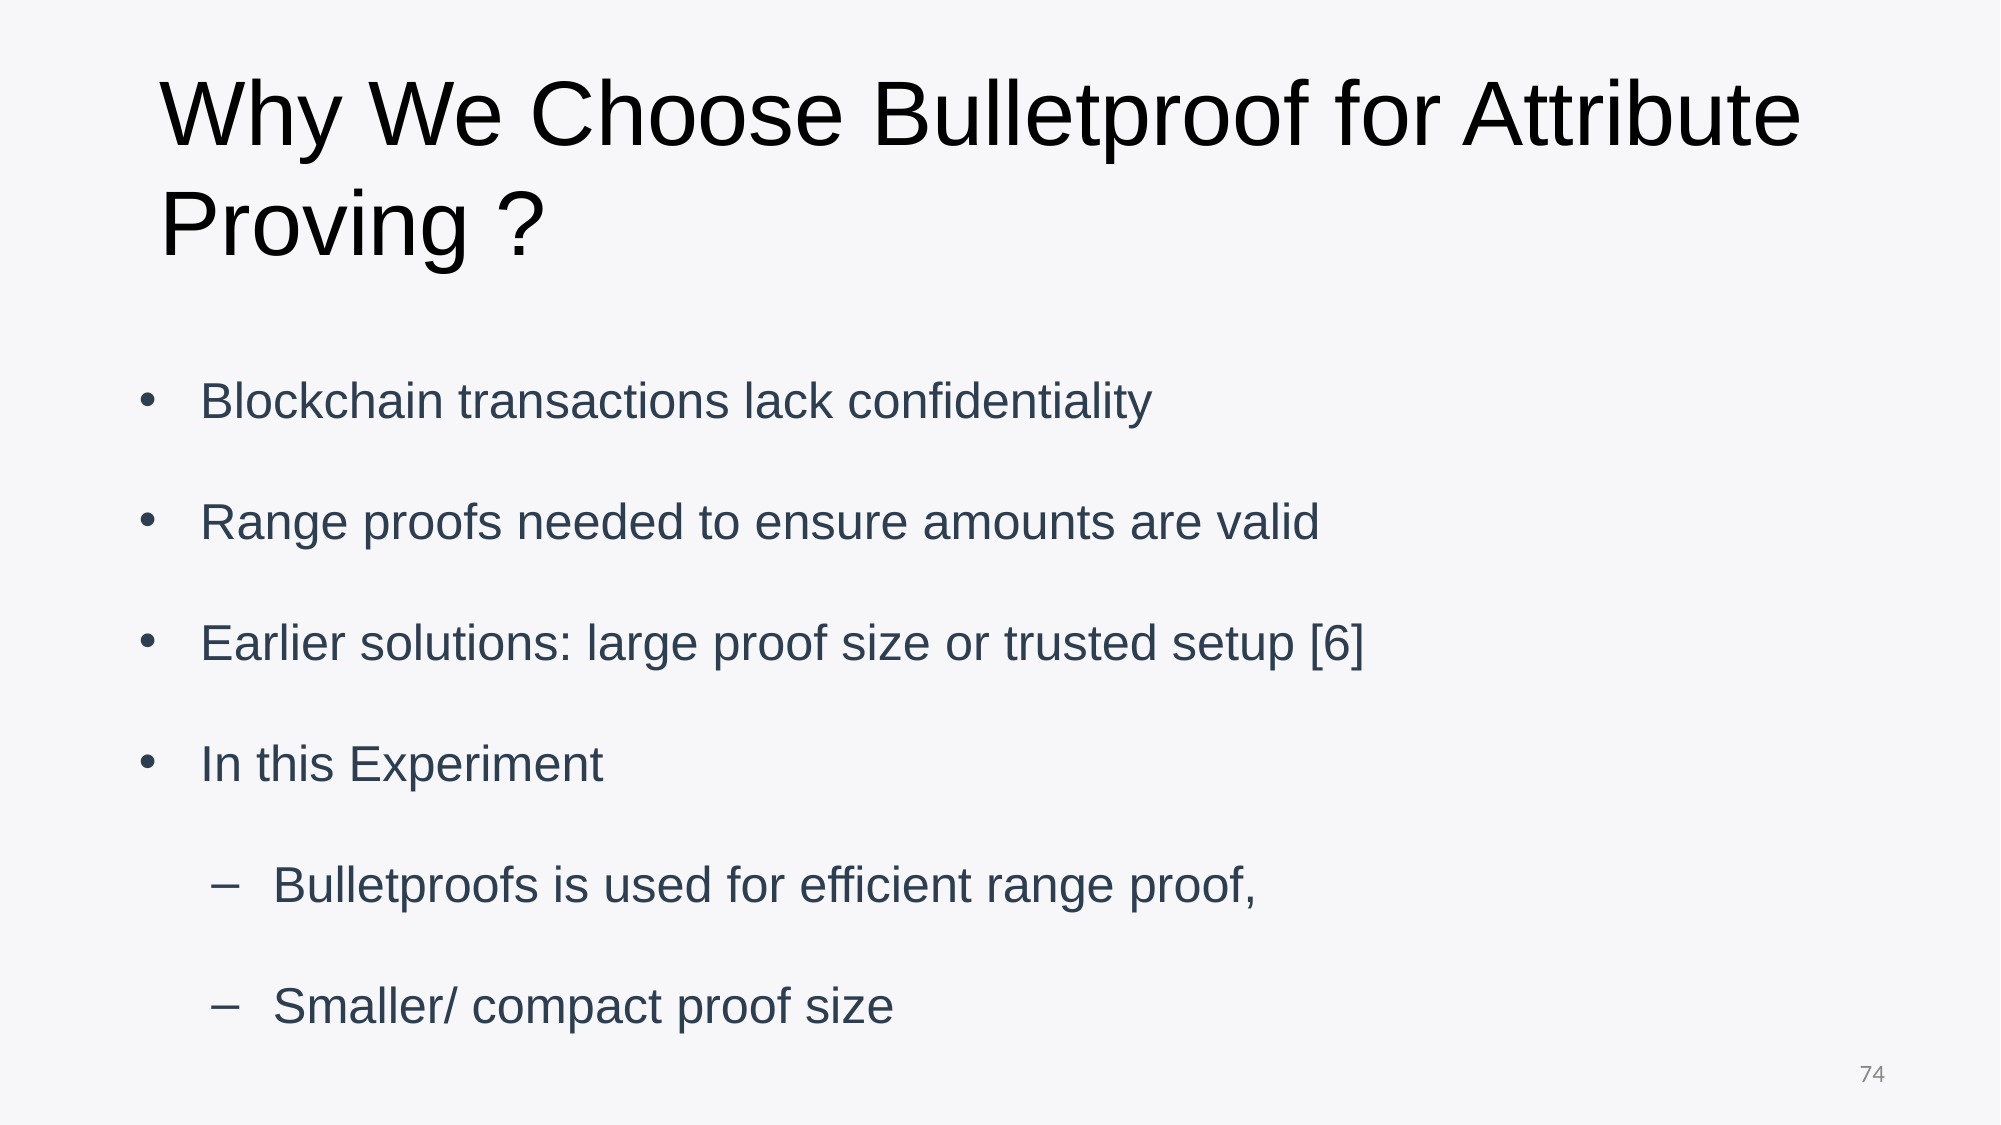

# Why We Choose Bulletproof for Attribute Proving ?
Blockchain transactions lack confidentiality
Range proofs needed to ensure amounts are valid
Earlier solutions: large proof size or trusted setup [6]
In this Experiment
Bulletproofs is used for efficient range proof,
Smaller/ compact proof size
74